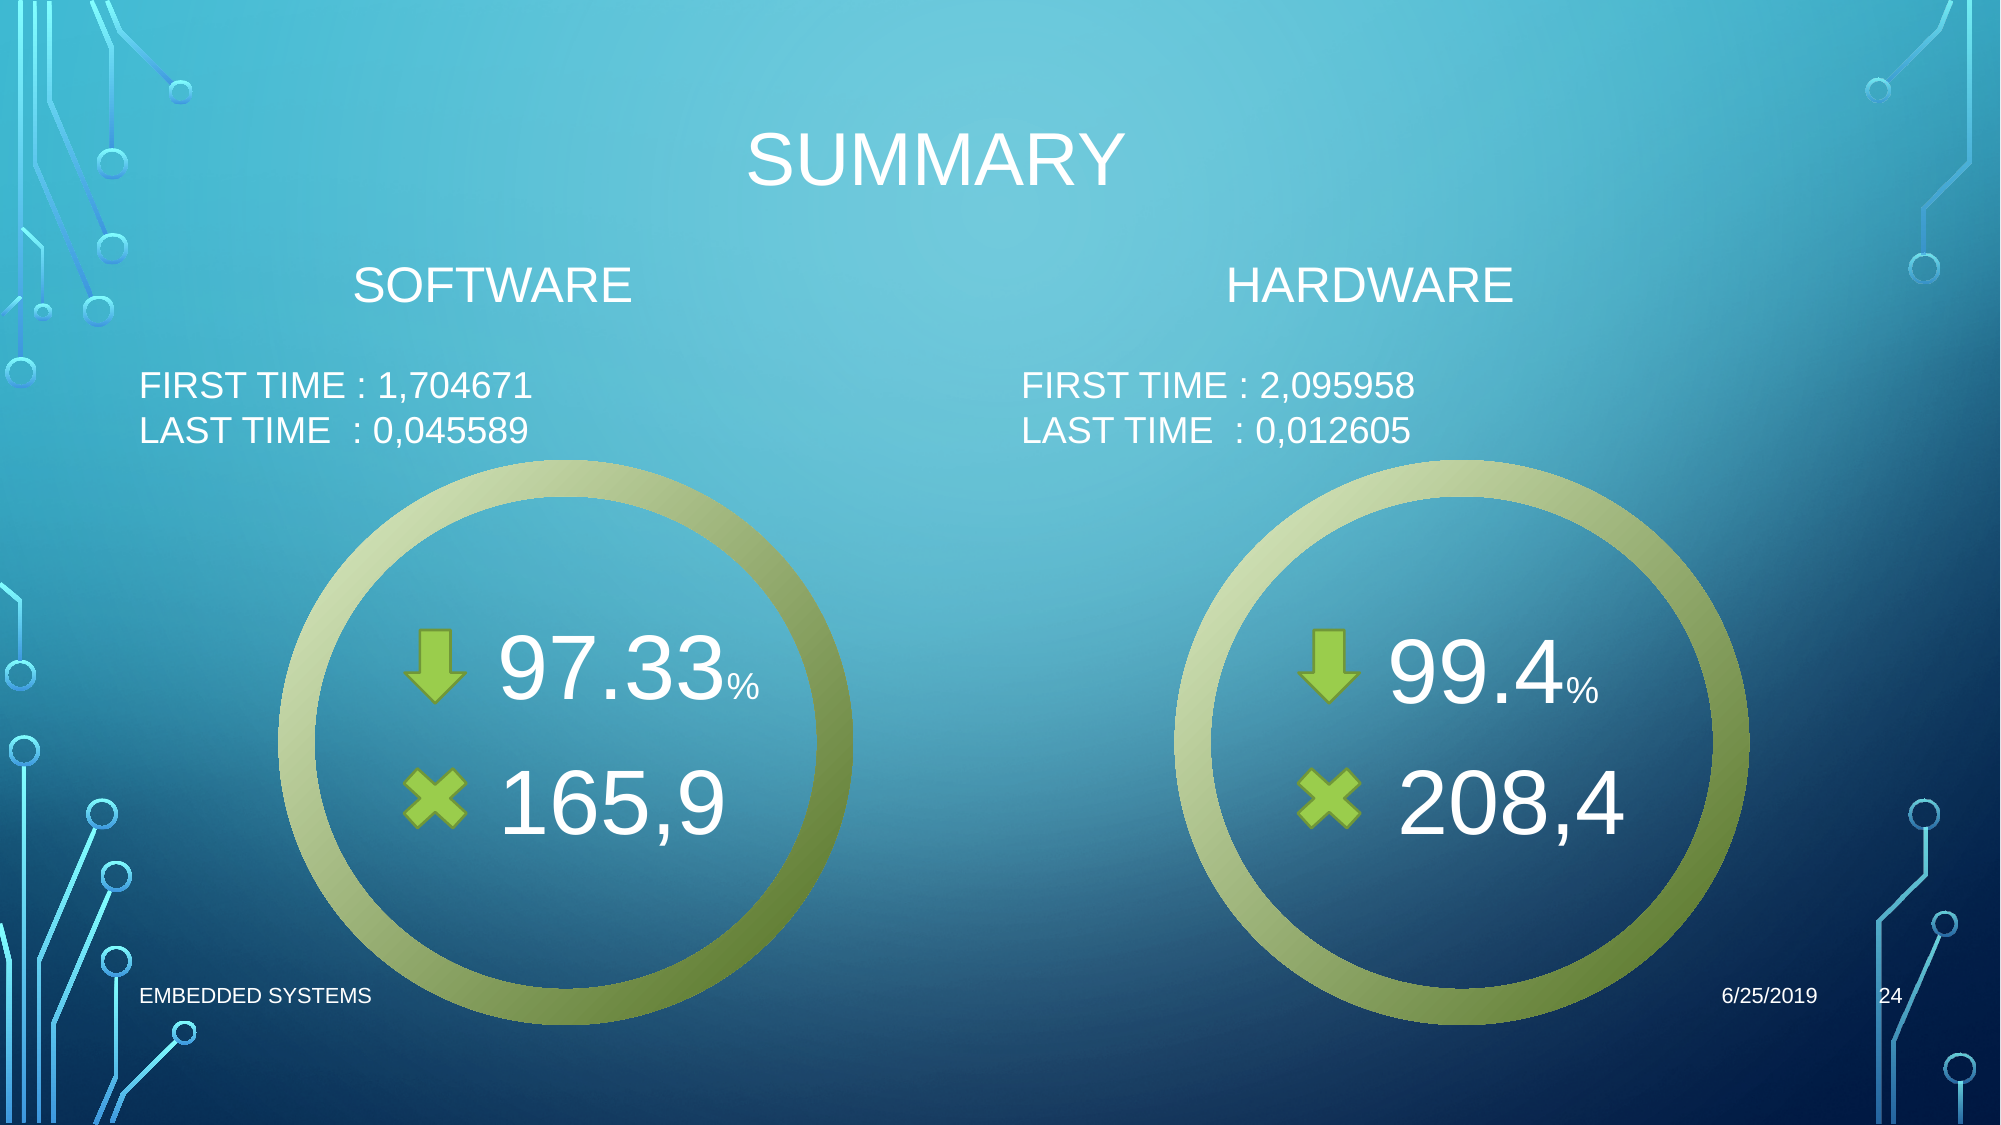

# SUMMARY
SOFTWARE
HARDWARE
FIRST TIME : 1,704671
LAST TIME  : 0,045589
FIRST TIME : 2,095958
LAST TIME  : 0,012605

97.33%
99.4%

208,4
165,9

6/25/2019
24
EMBEDDED SYSTEMS